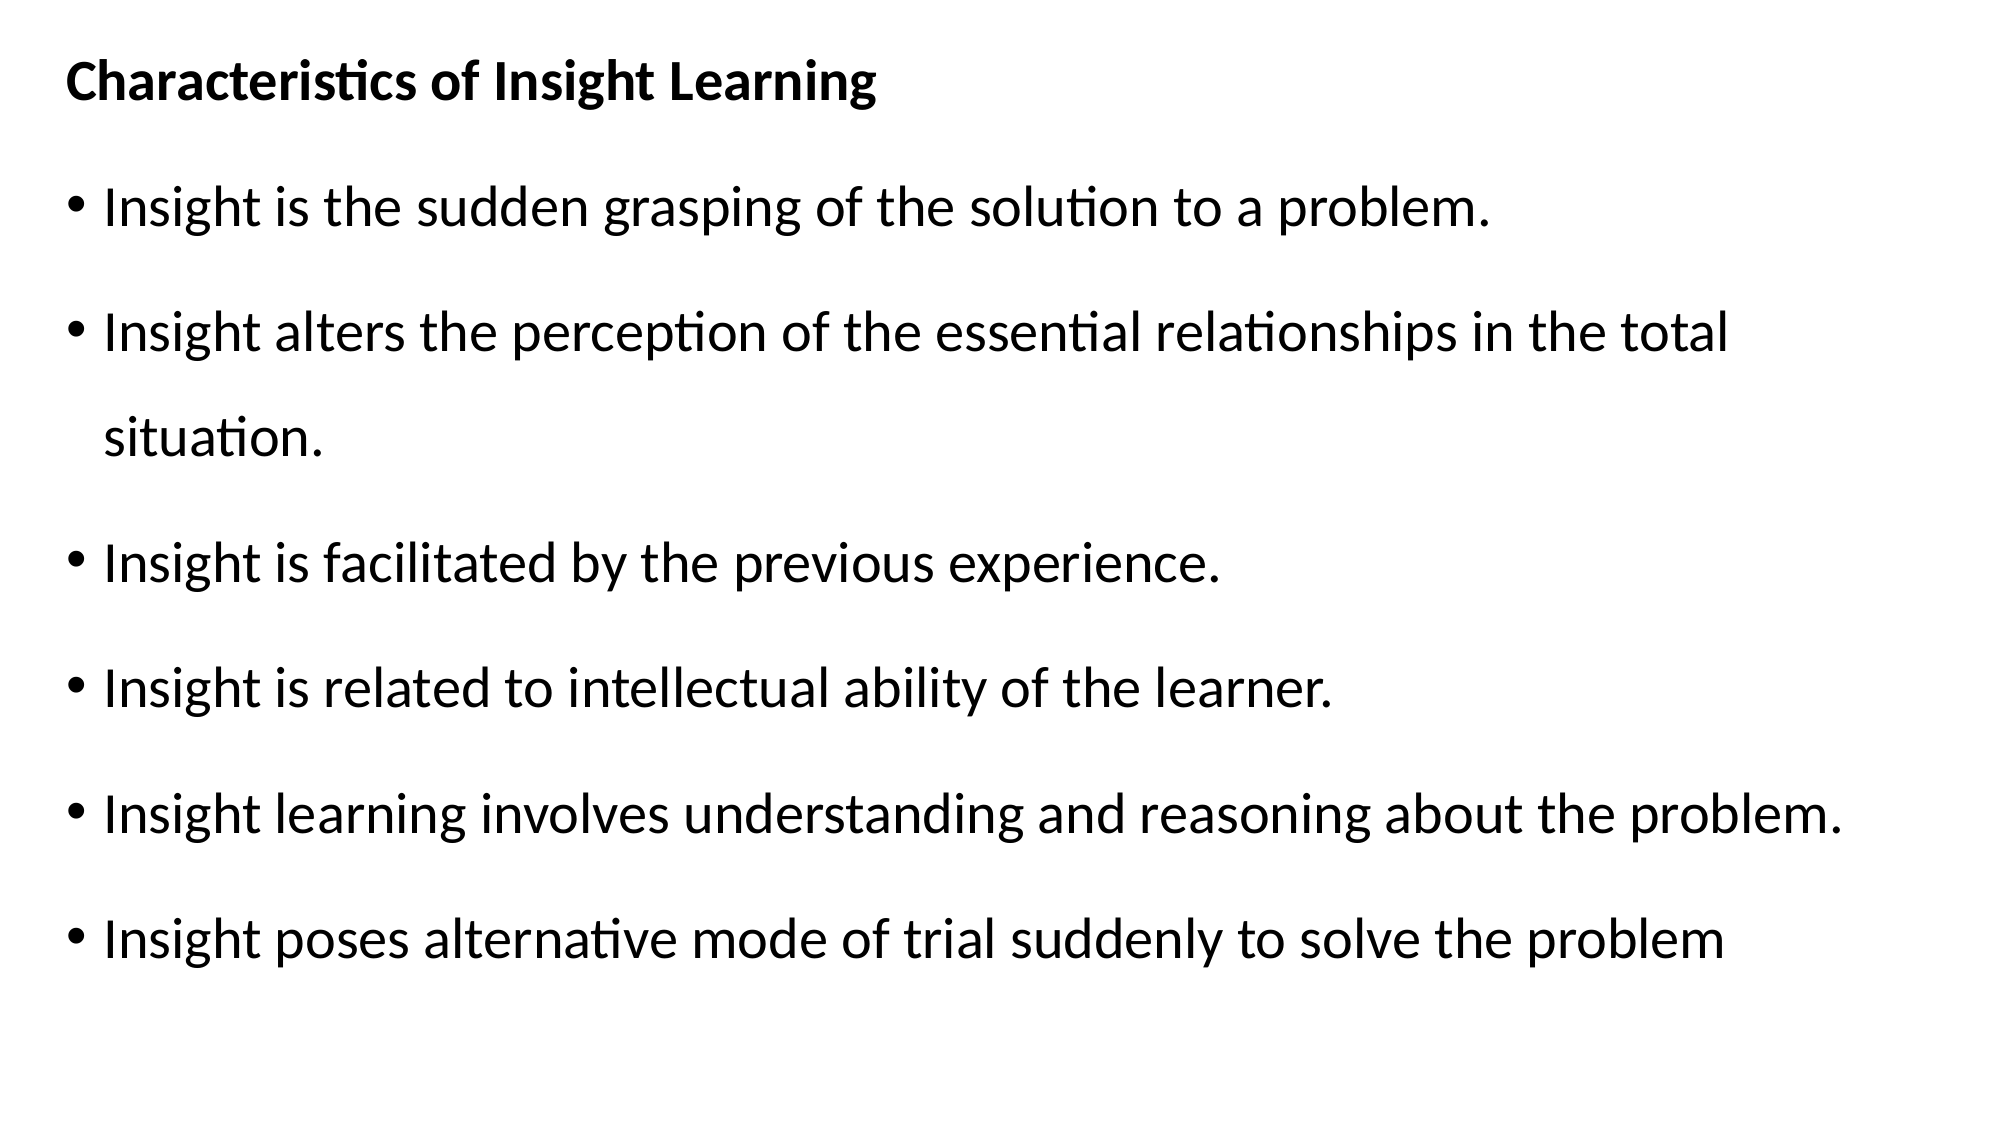

Characteristics of Insight Learning
Insight is the sudden grasping of the solution to a problem.
Insight alters the perception of the essential relationships in the total situation.
Insight is facilitated by the previous experience.
Insight is related to intellectual ability of the learner.
Insight learning involves understanding and reasoning about the problem.
Insight poses alternative mode of trial suddenly to solve the problem
#